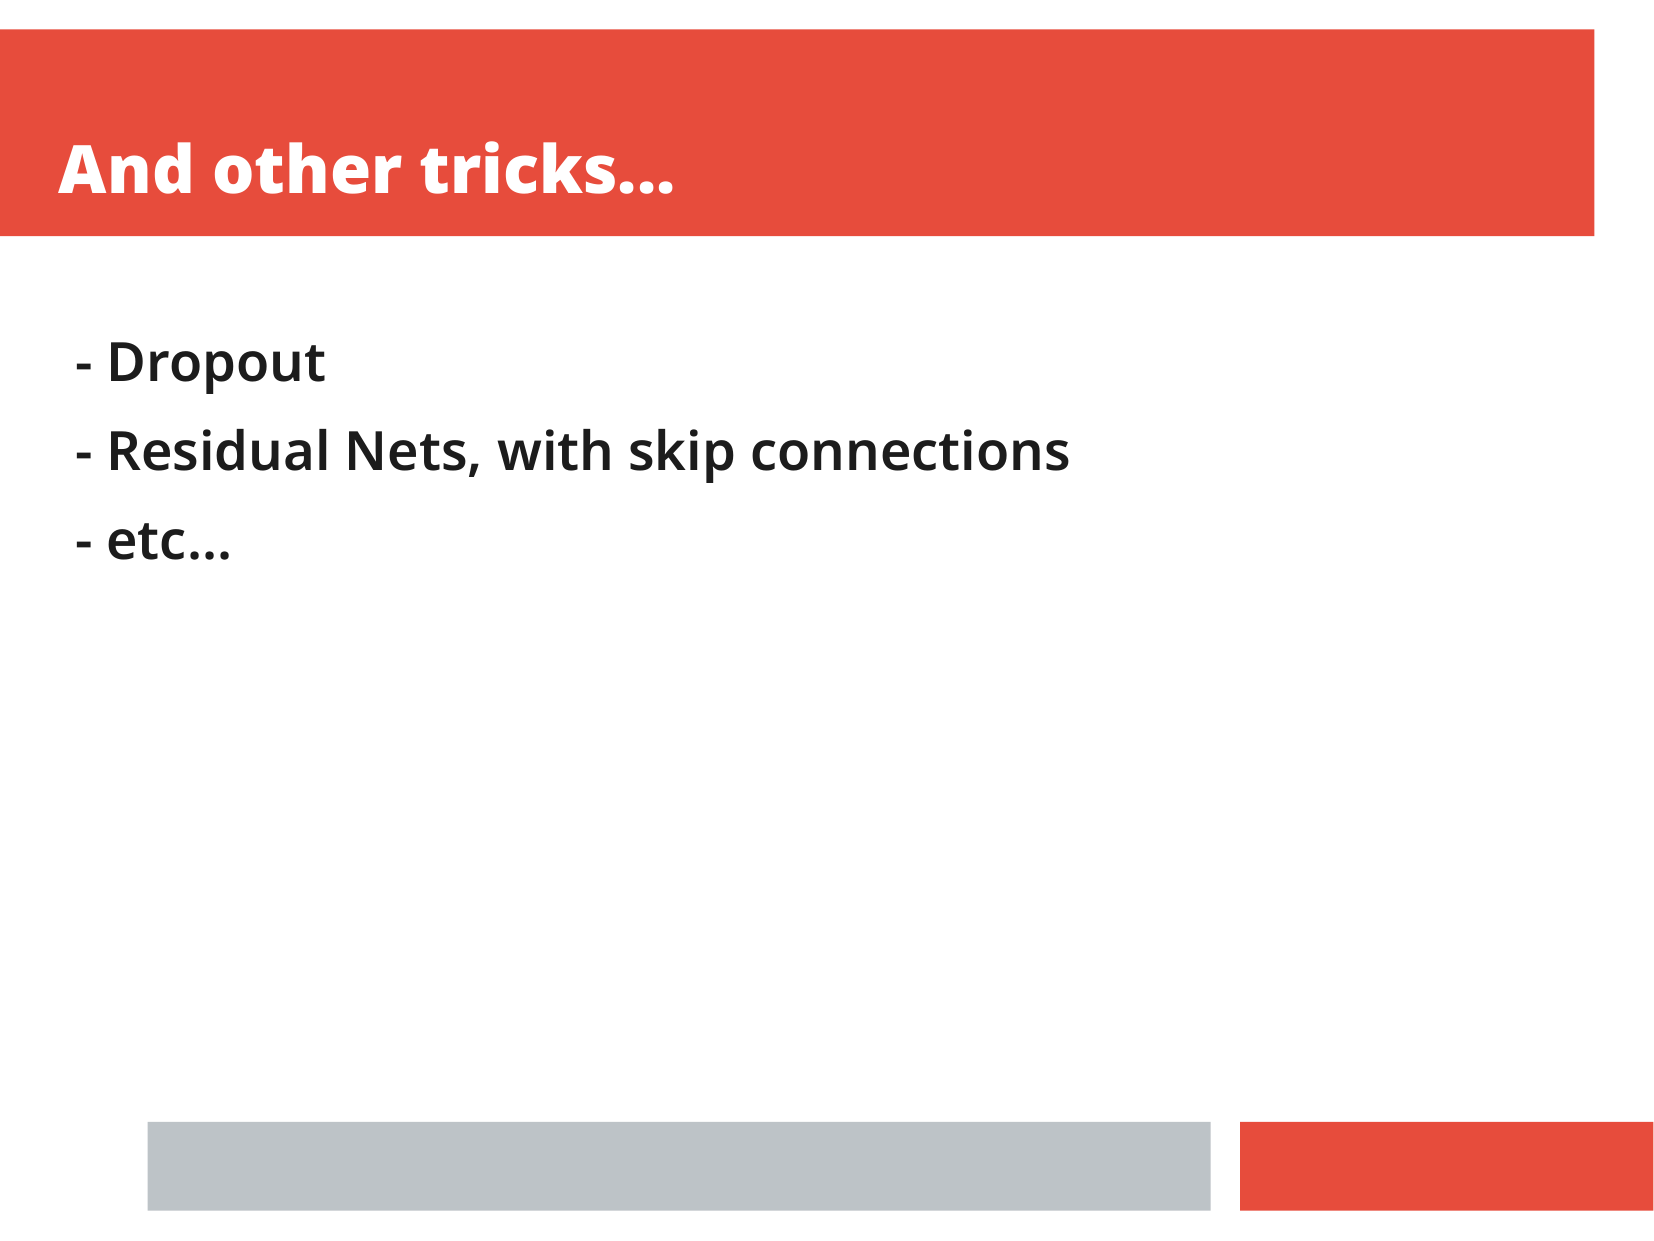

And other tricks...
- Dropout
- Residual Nets, with skip connections
- etc...